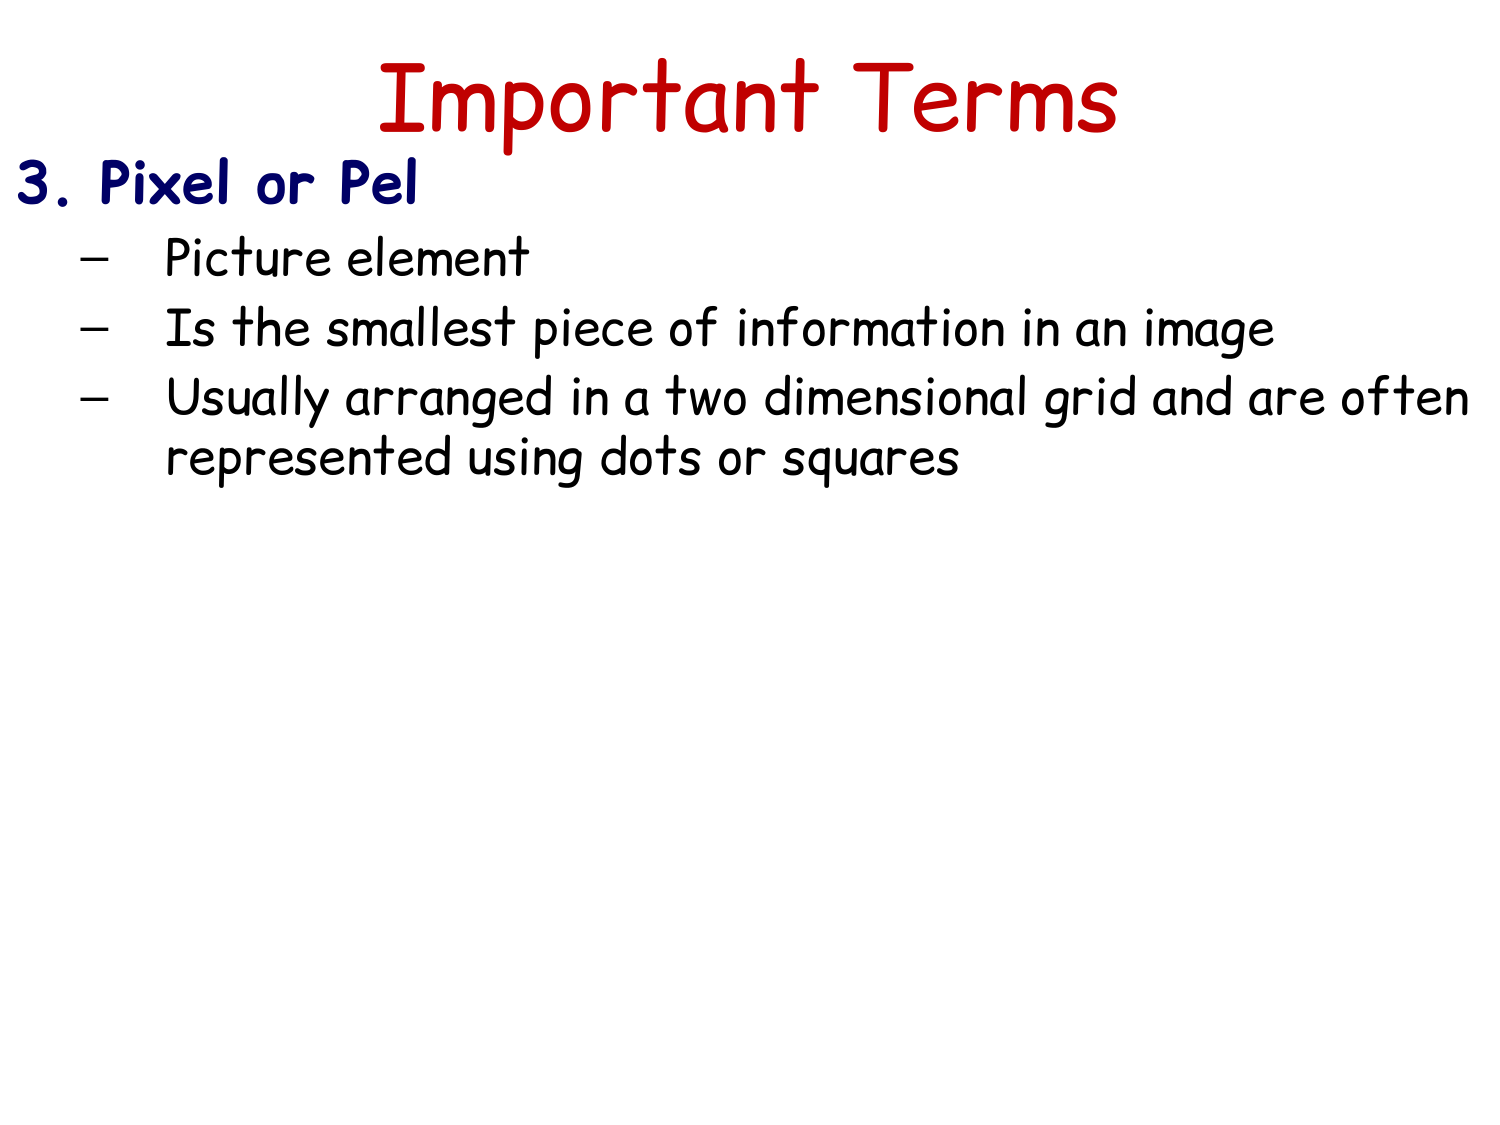

# Important Terms
3. Pixel or Pel
Picture element
Is the smallest piece of information in an image
Usually arranged in a two dimensional grid and are often represented using dots or squares